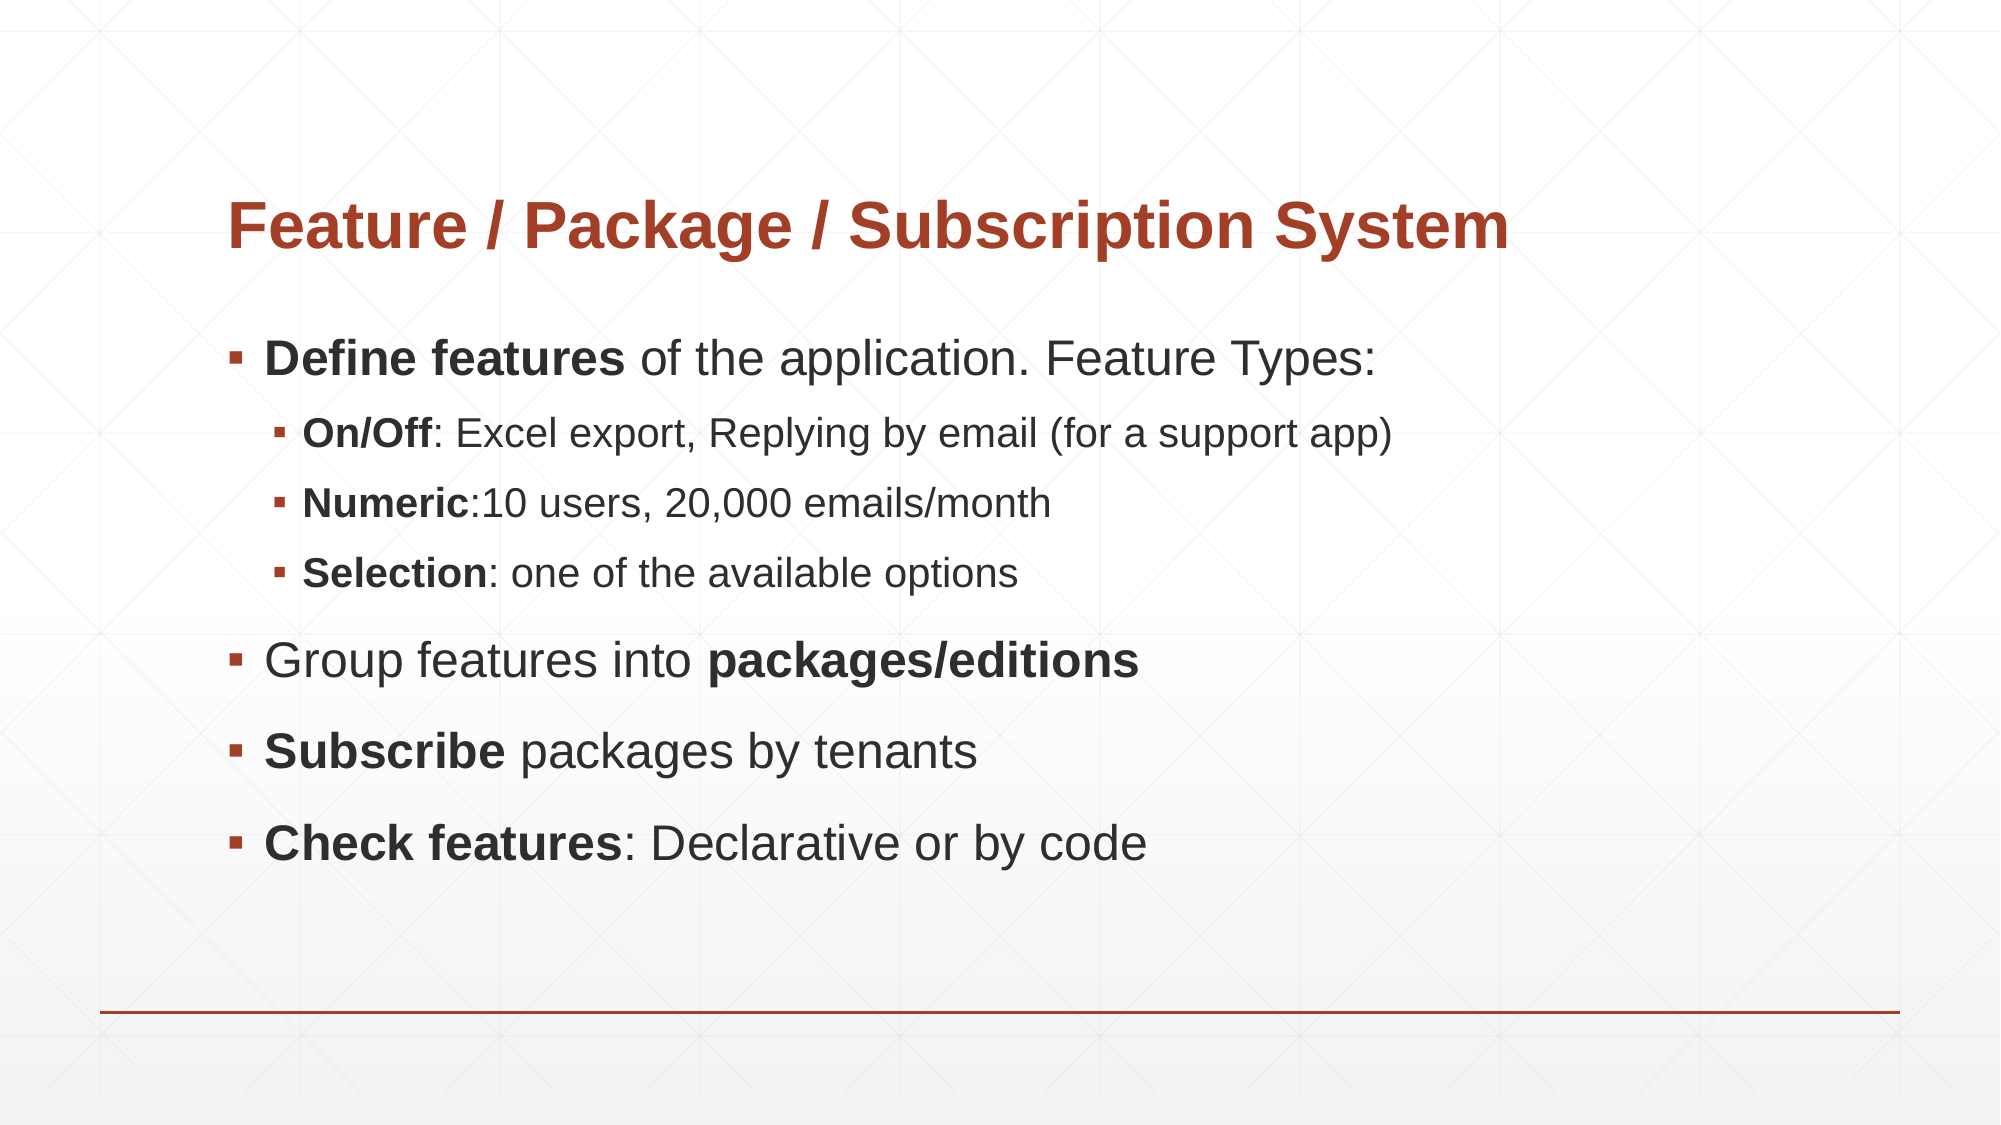

# Feature / Package / Subscription System
Define features of the application. Feature Types:
On/Off: Excel export, Replying by email (for a support app)
Numeric:10 users, 20,000 emails/month
Selection: one of the available options
Group features into packages/editions
Subscribe packages by tenants
Check features: Declarative or by code